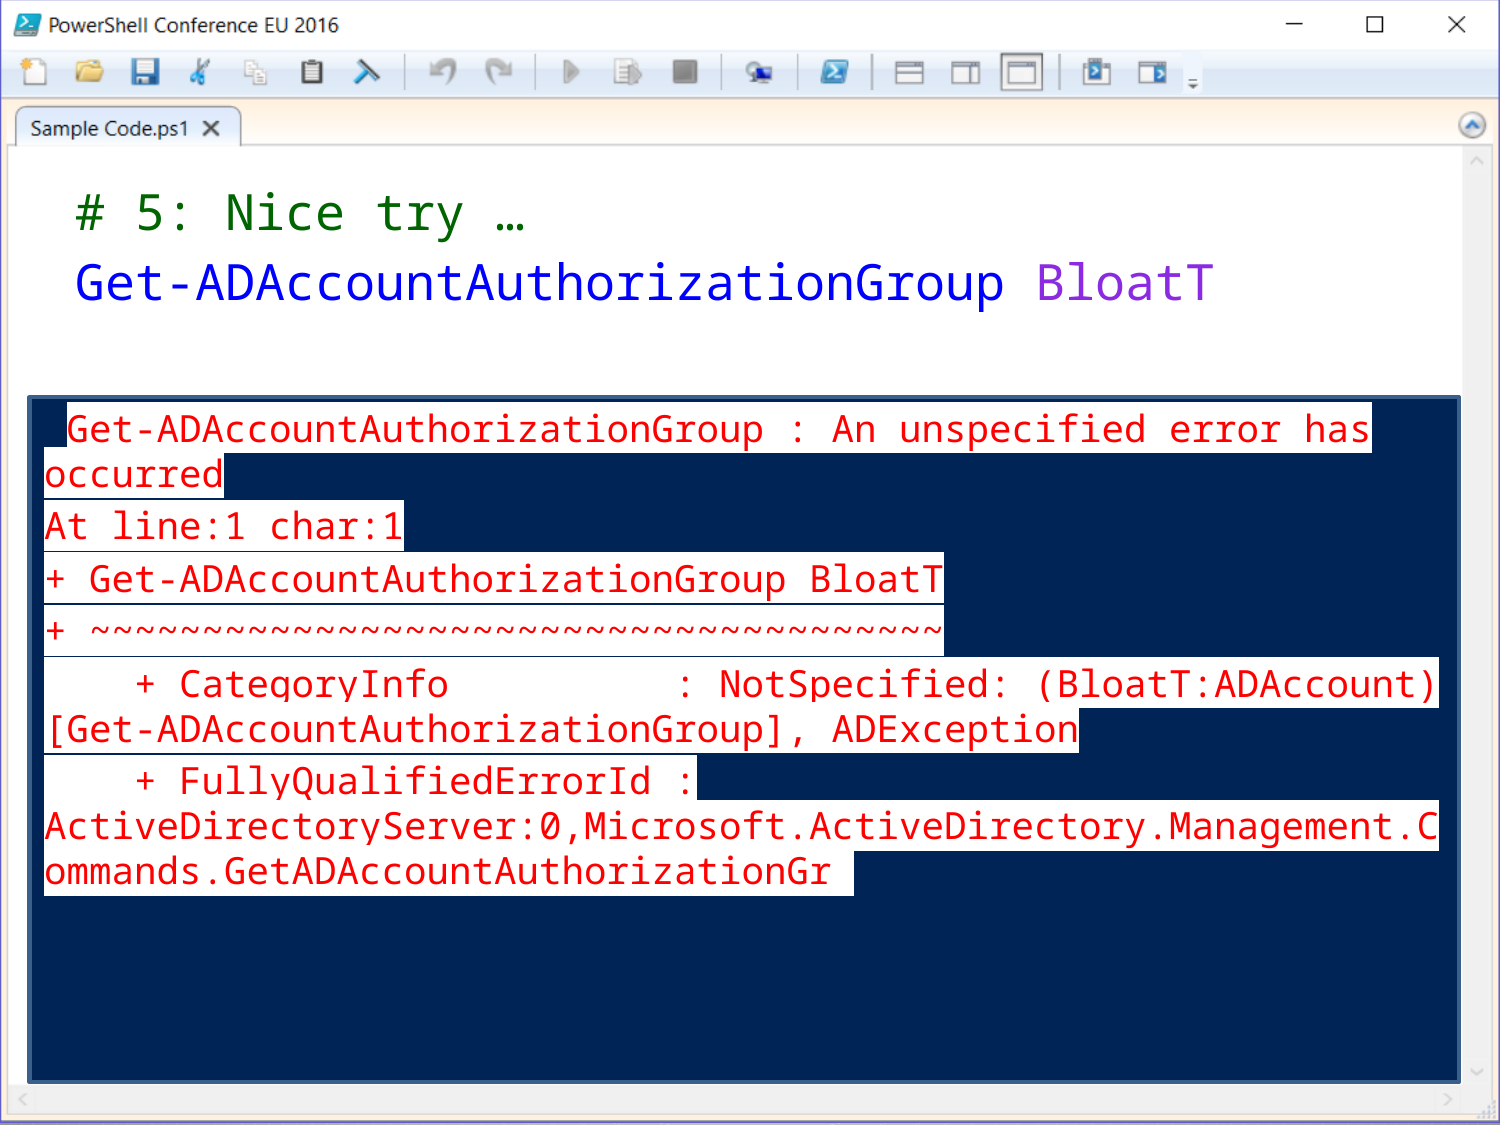

# 5: Nice try …
  Get-ADAccountAuthorizationGroup BloatT

 Get-ADAccountAuthorizationGroup : An unspecified error has occurred
At line:1 char:1
+ Get-ADAccountAuthorizationGroup BloatT
+ ~~~~~~~~~~~~~~~~~~~~~~~~~~~~~~~~~~~~~~
    + CategoryInfo          : NotSpecified: (BloatT:ADAccount) [Get-ADAccountAuthorizationGroup], ADException
    + FullyQualifiedErrorId : ActiveDirectoryServer:0,Microsoft.ActiveDirectory.Management.Commands.GetADAccountAuthorizationGr